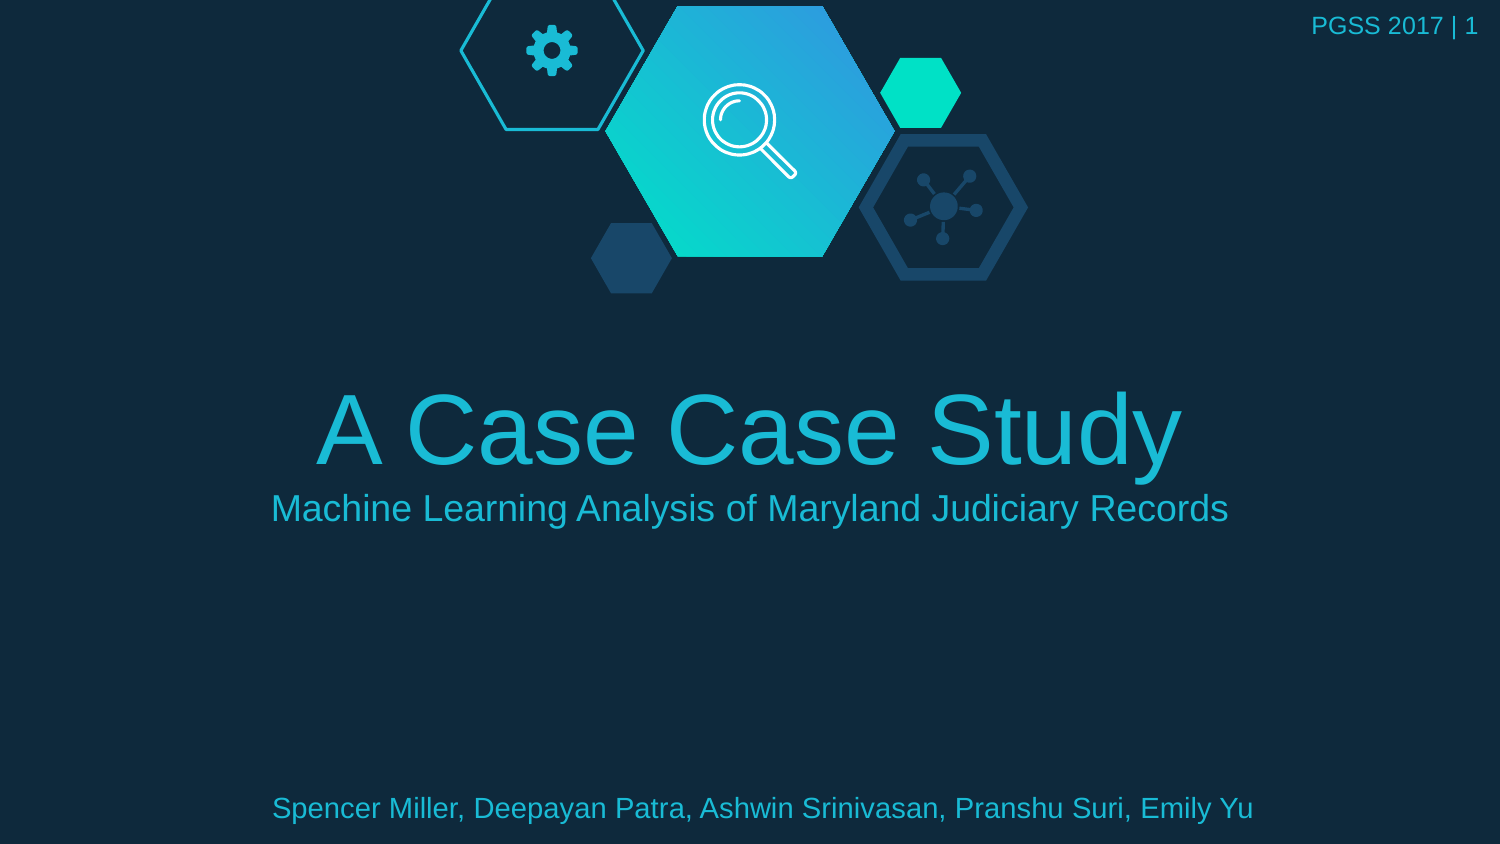

# A Case Case Study
Machine Learning Analysis of Maryland Judiciary Records
Spencer Miller, Deepayan Patra, Ashwin Srinivasan, Pranshu Suri, Emily Yu